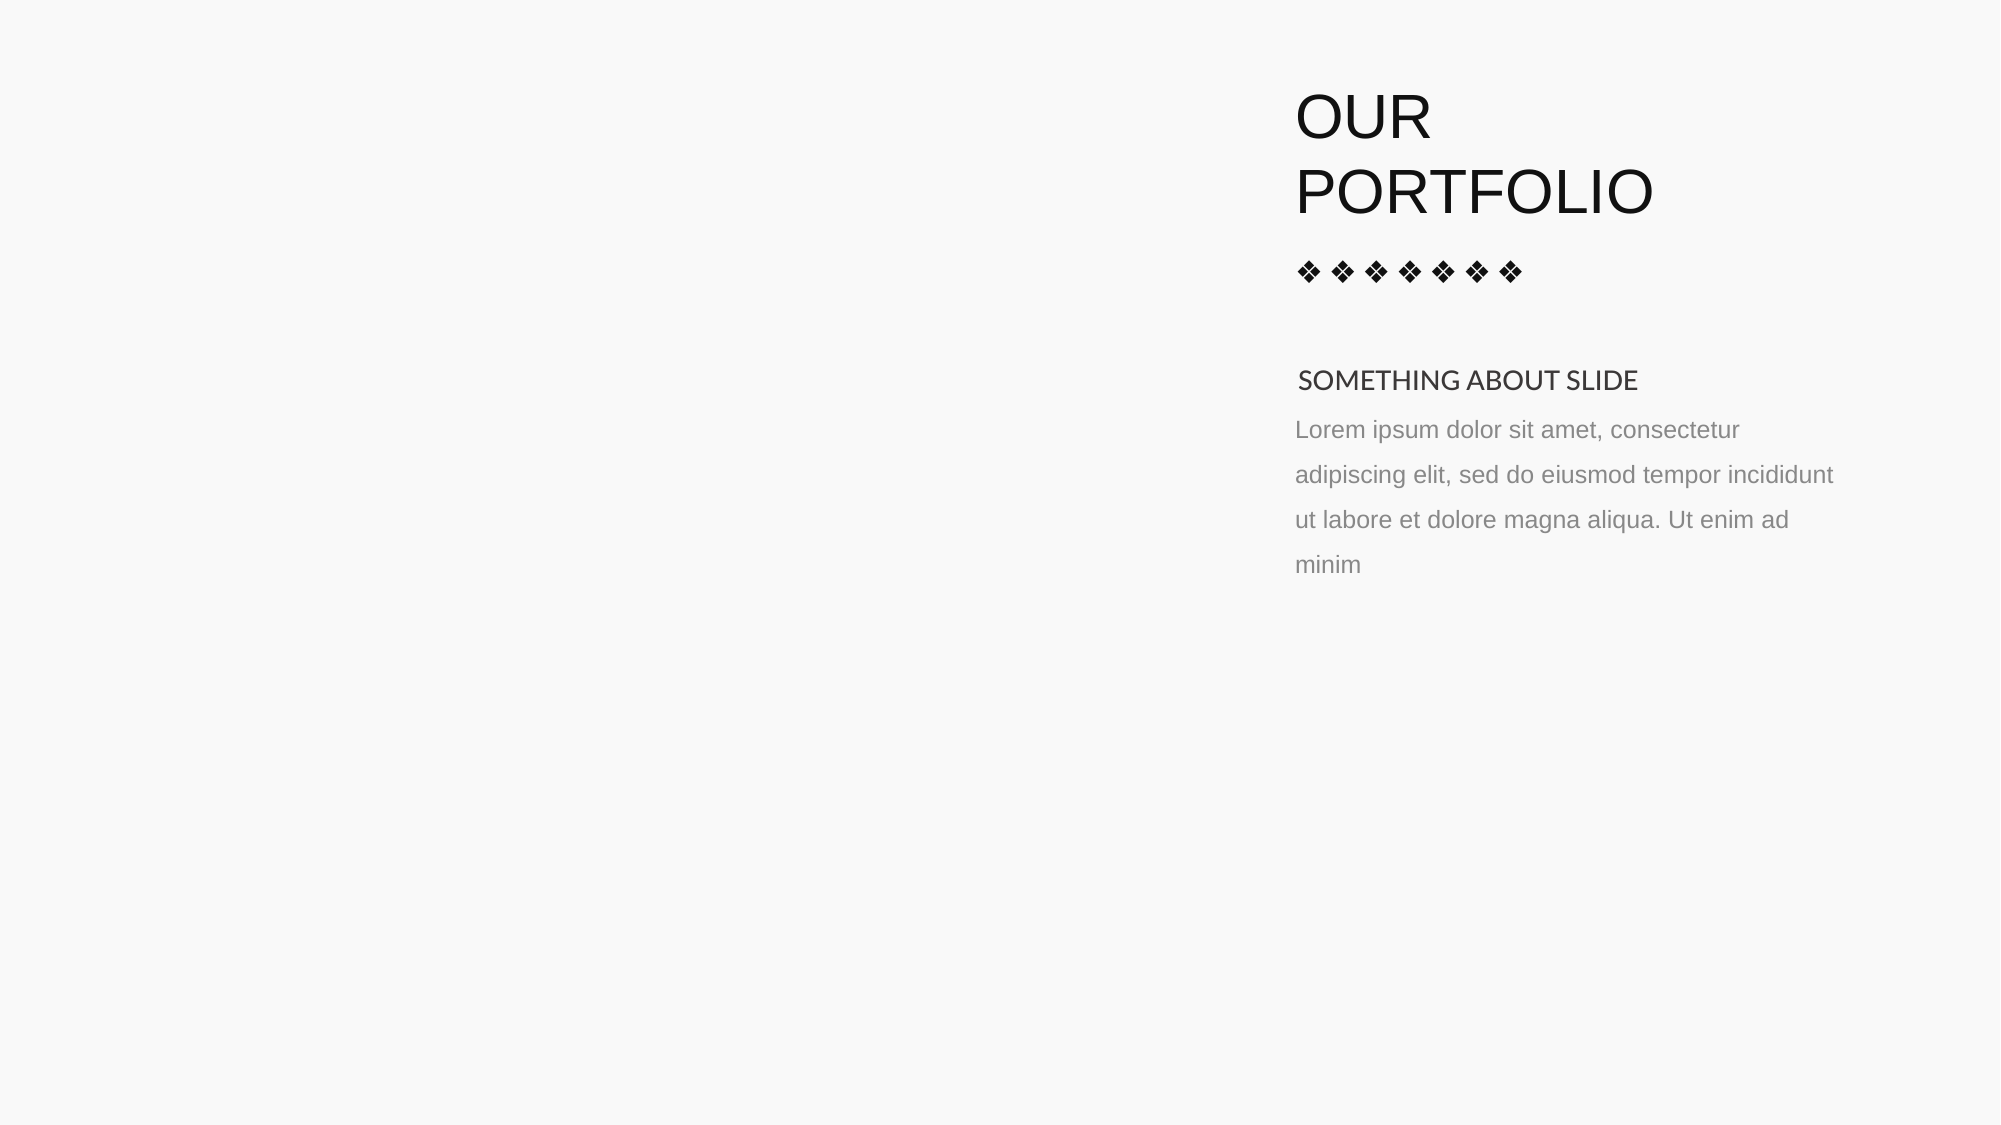

OUR PORTFOLIO
❖
❖
❖
❖
❖
❖
❖
SOMETHING ABOUT SLIDE
Lorem ipsum dolor sit amet, consectetur adipiscing elit, sed do eiusmod tempor incididunt ut labore et dolore magna aliqua. Ut enim ad minim